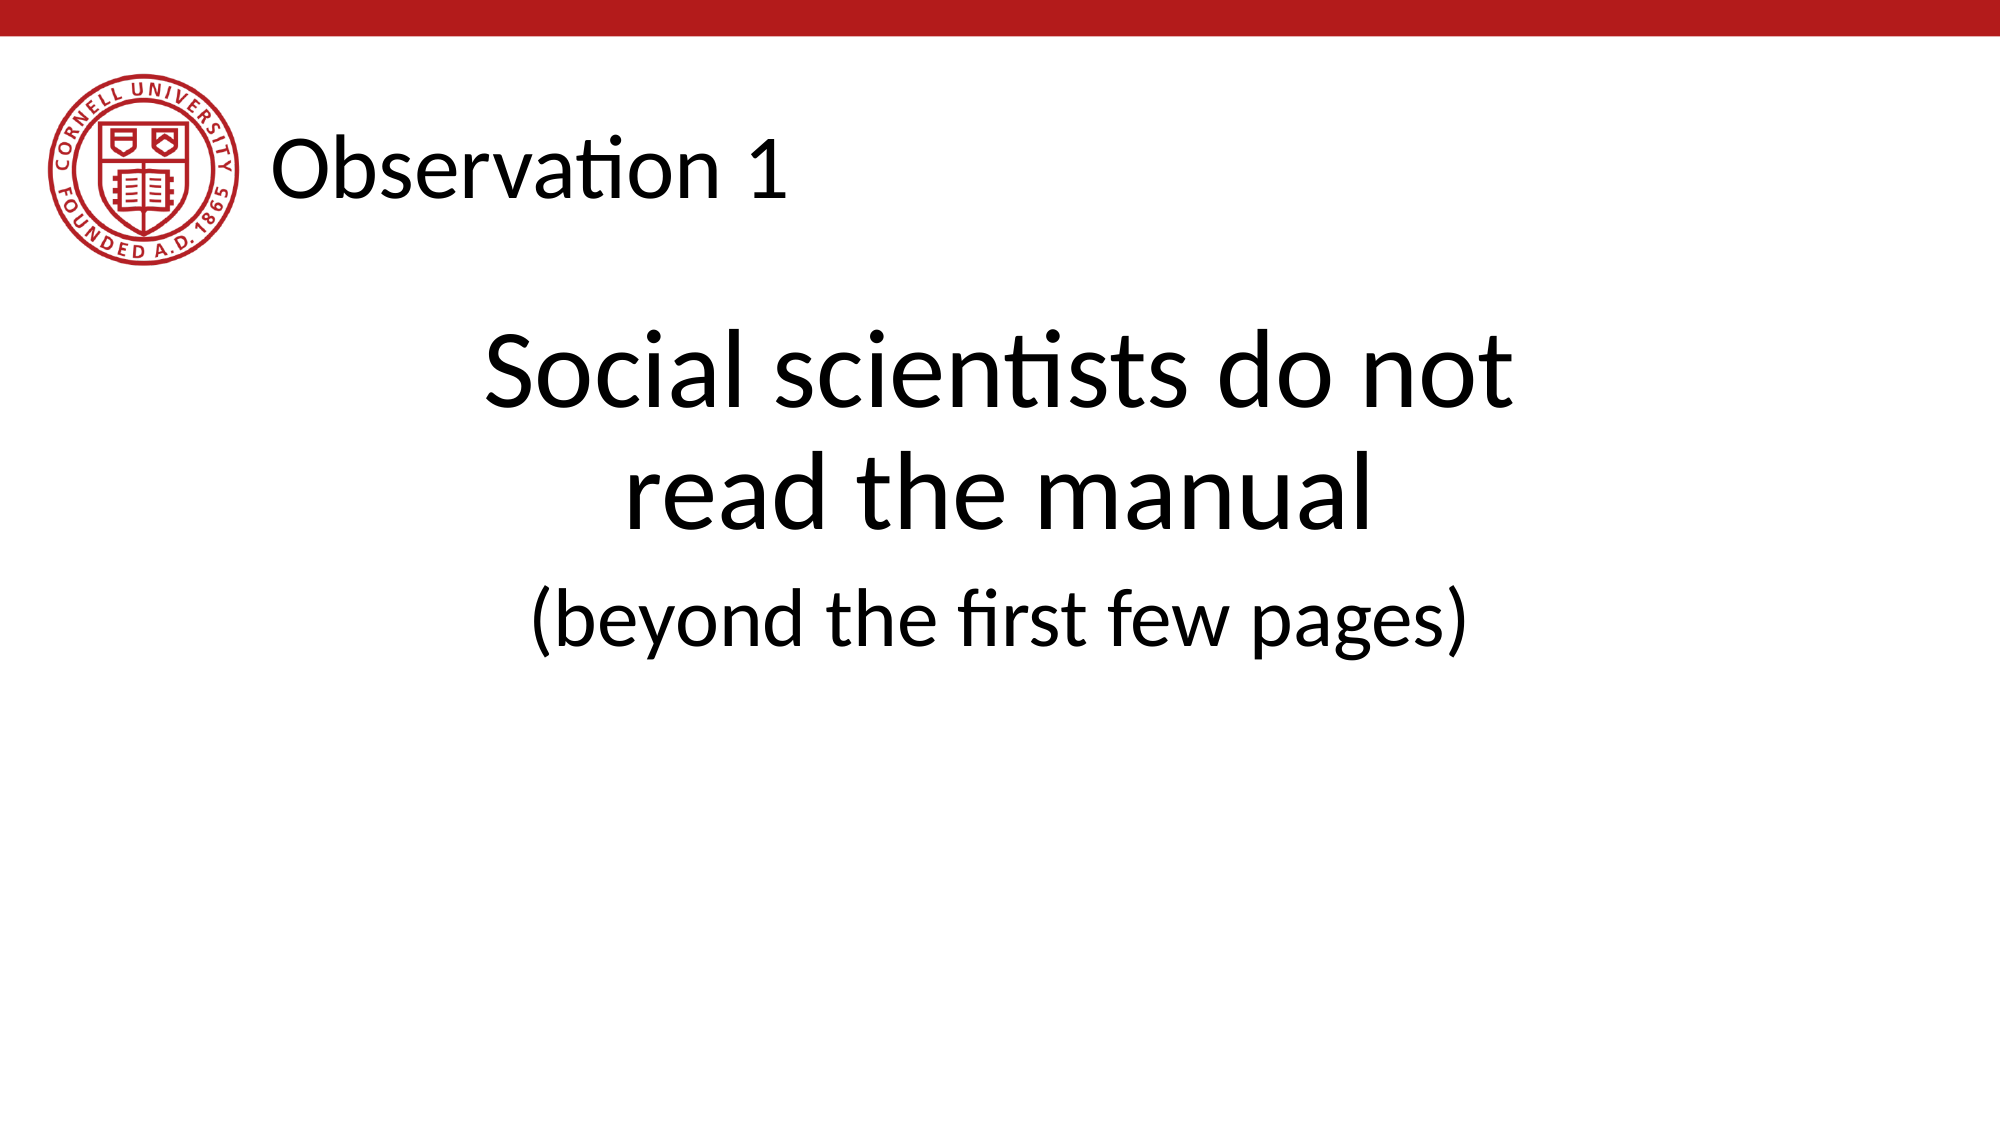

# Observation 1
Social scientists do not read the manual
(beyond the first few pages)